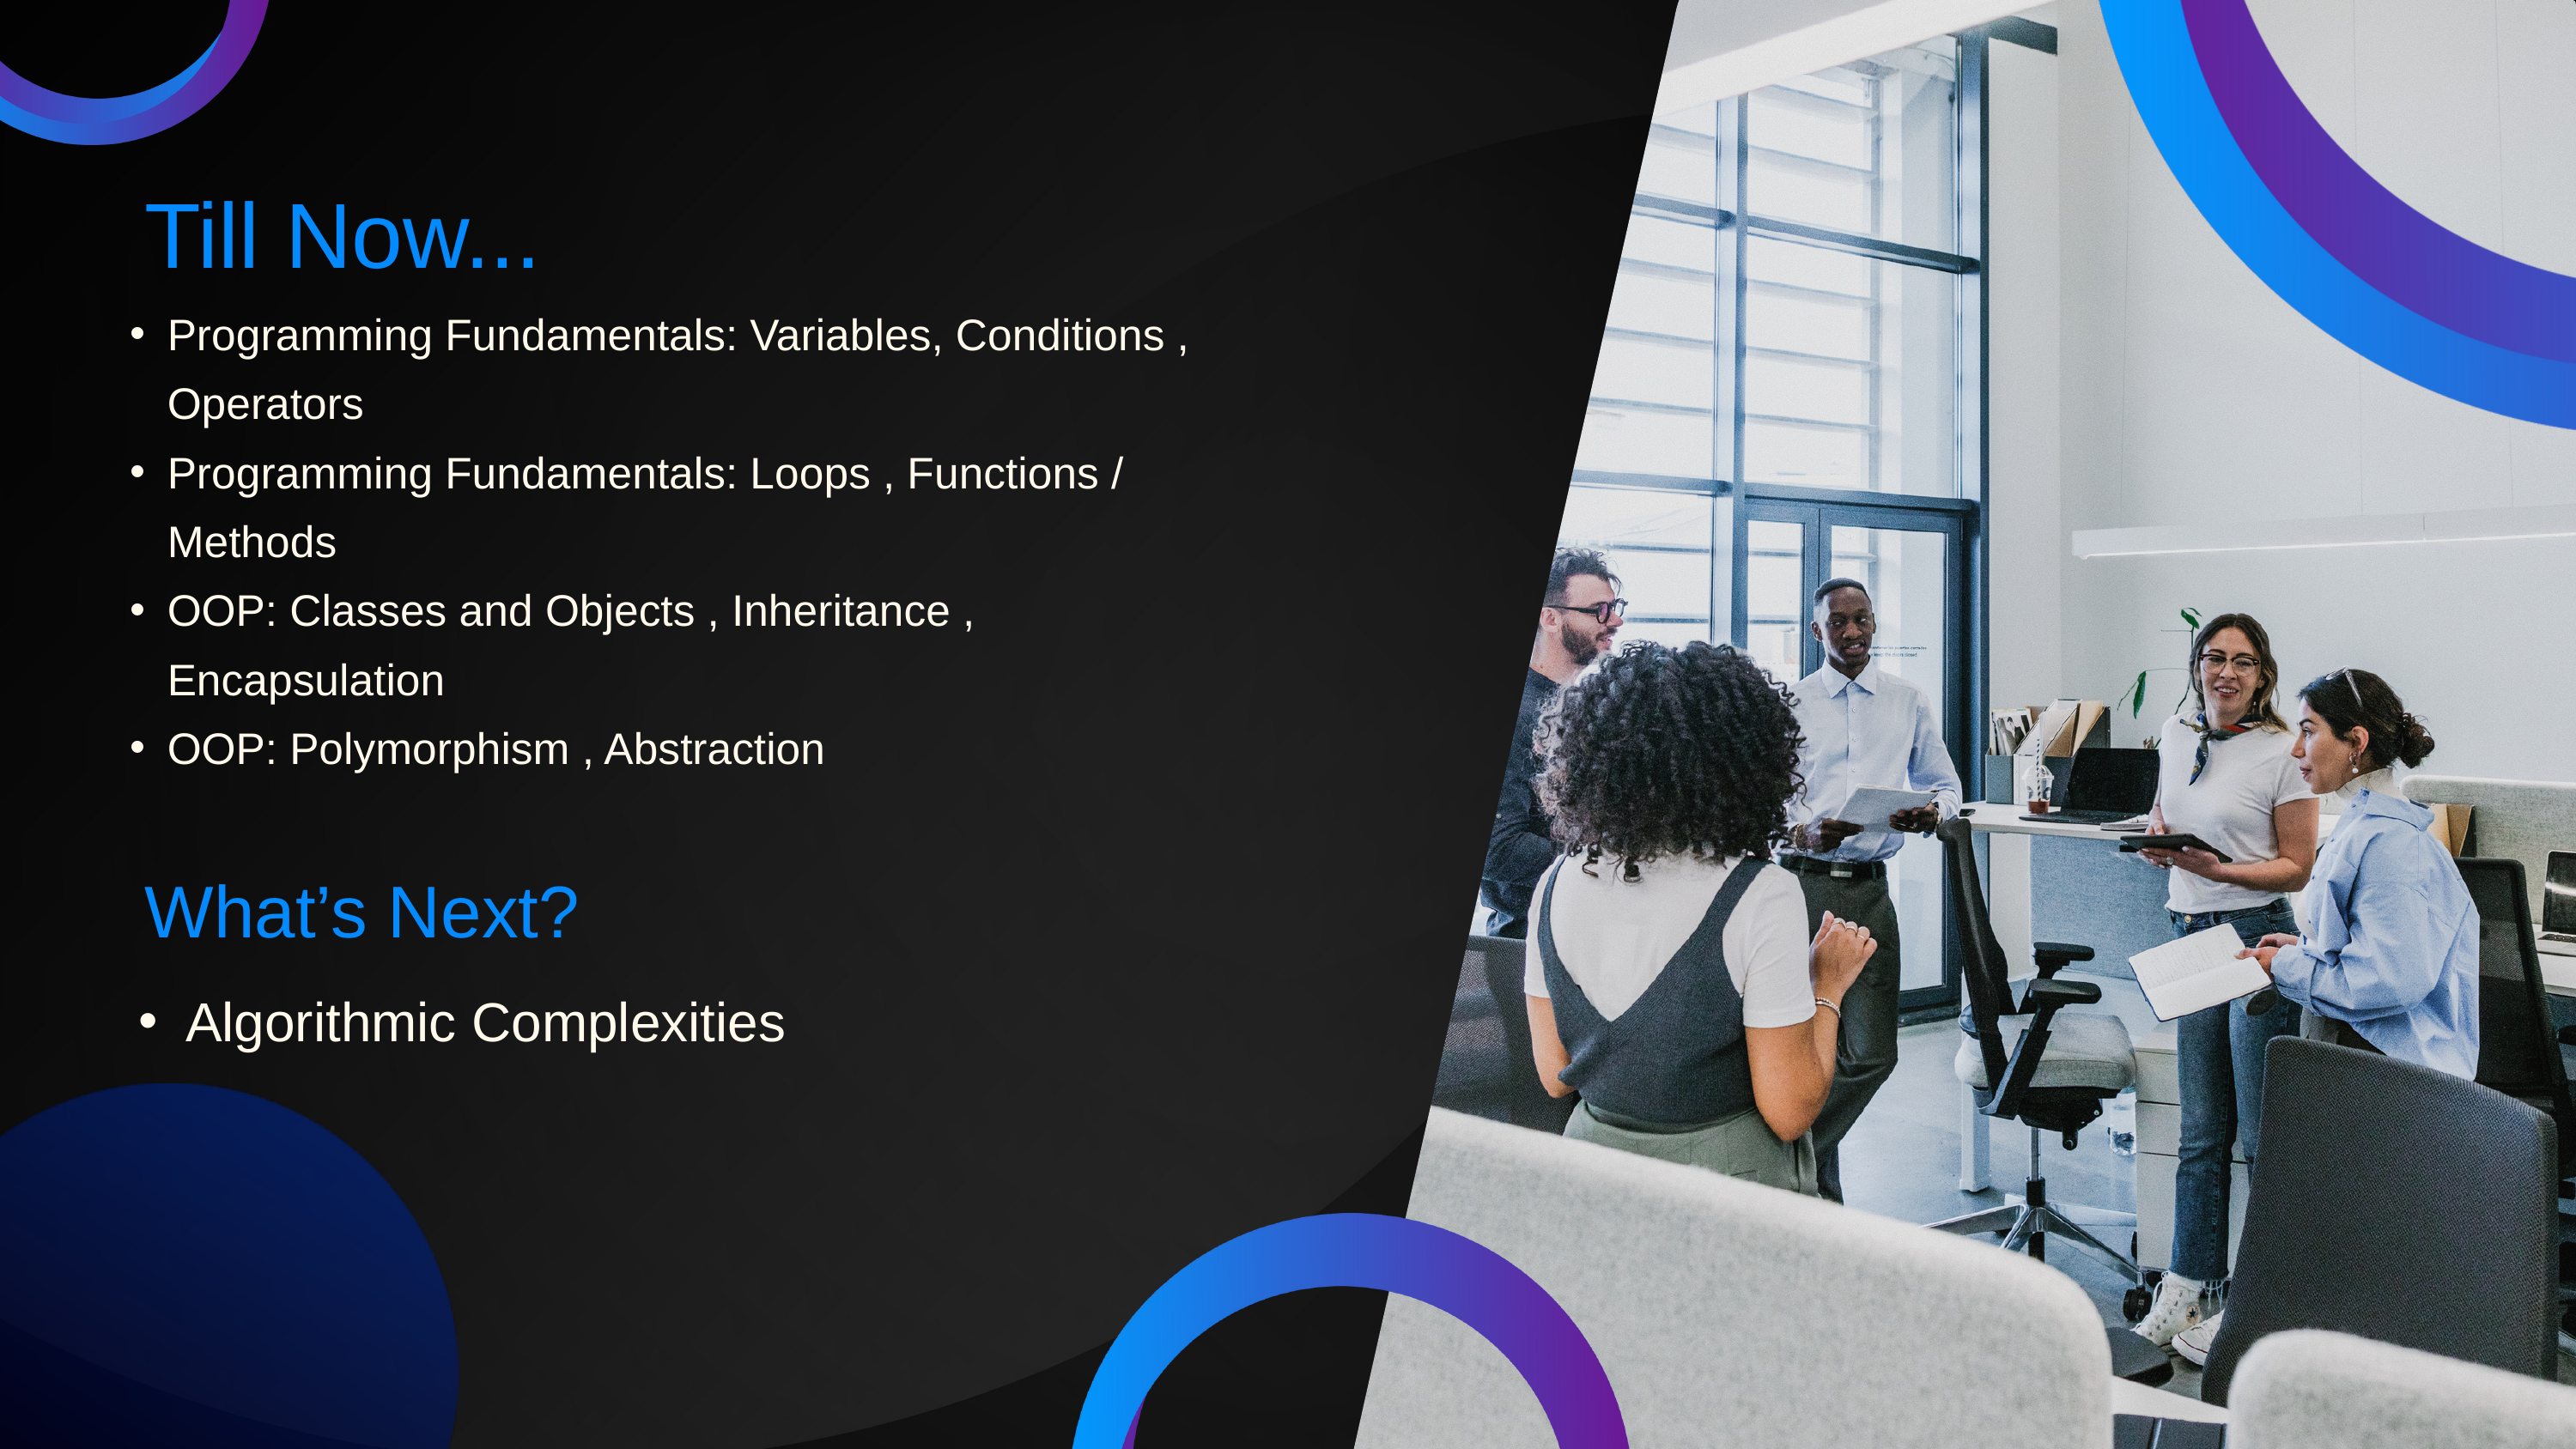

Till Now...
Programming Fundamentals: Variables, Conditions , Operators
Programming Fundamentals: Loops , Functions / Methods
OOP: Classes and Objects , Inheritance , Encapsulation
OOP: Polymorphism , Abstraction

What’s Next?
Algorithmic Complexities